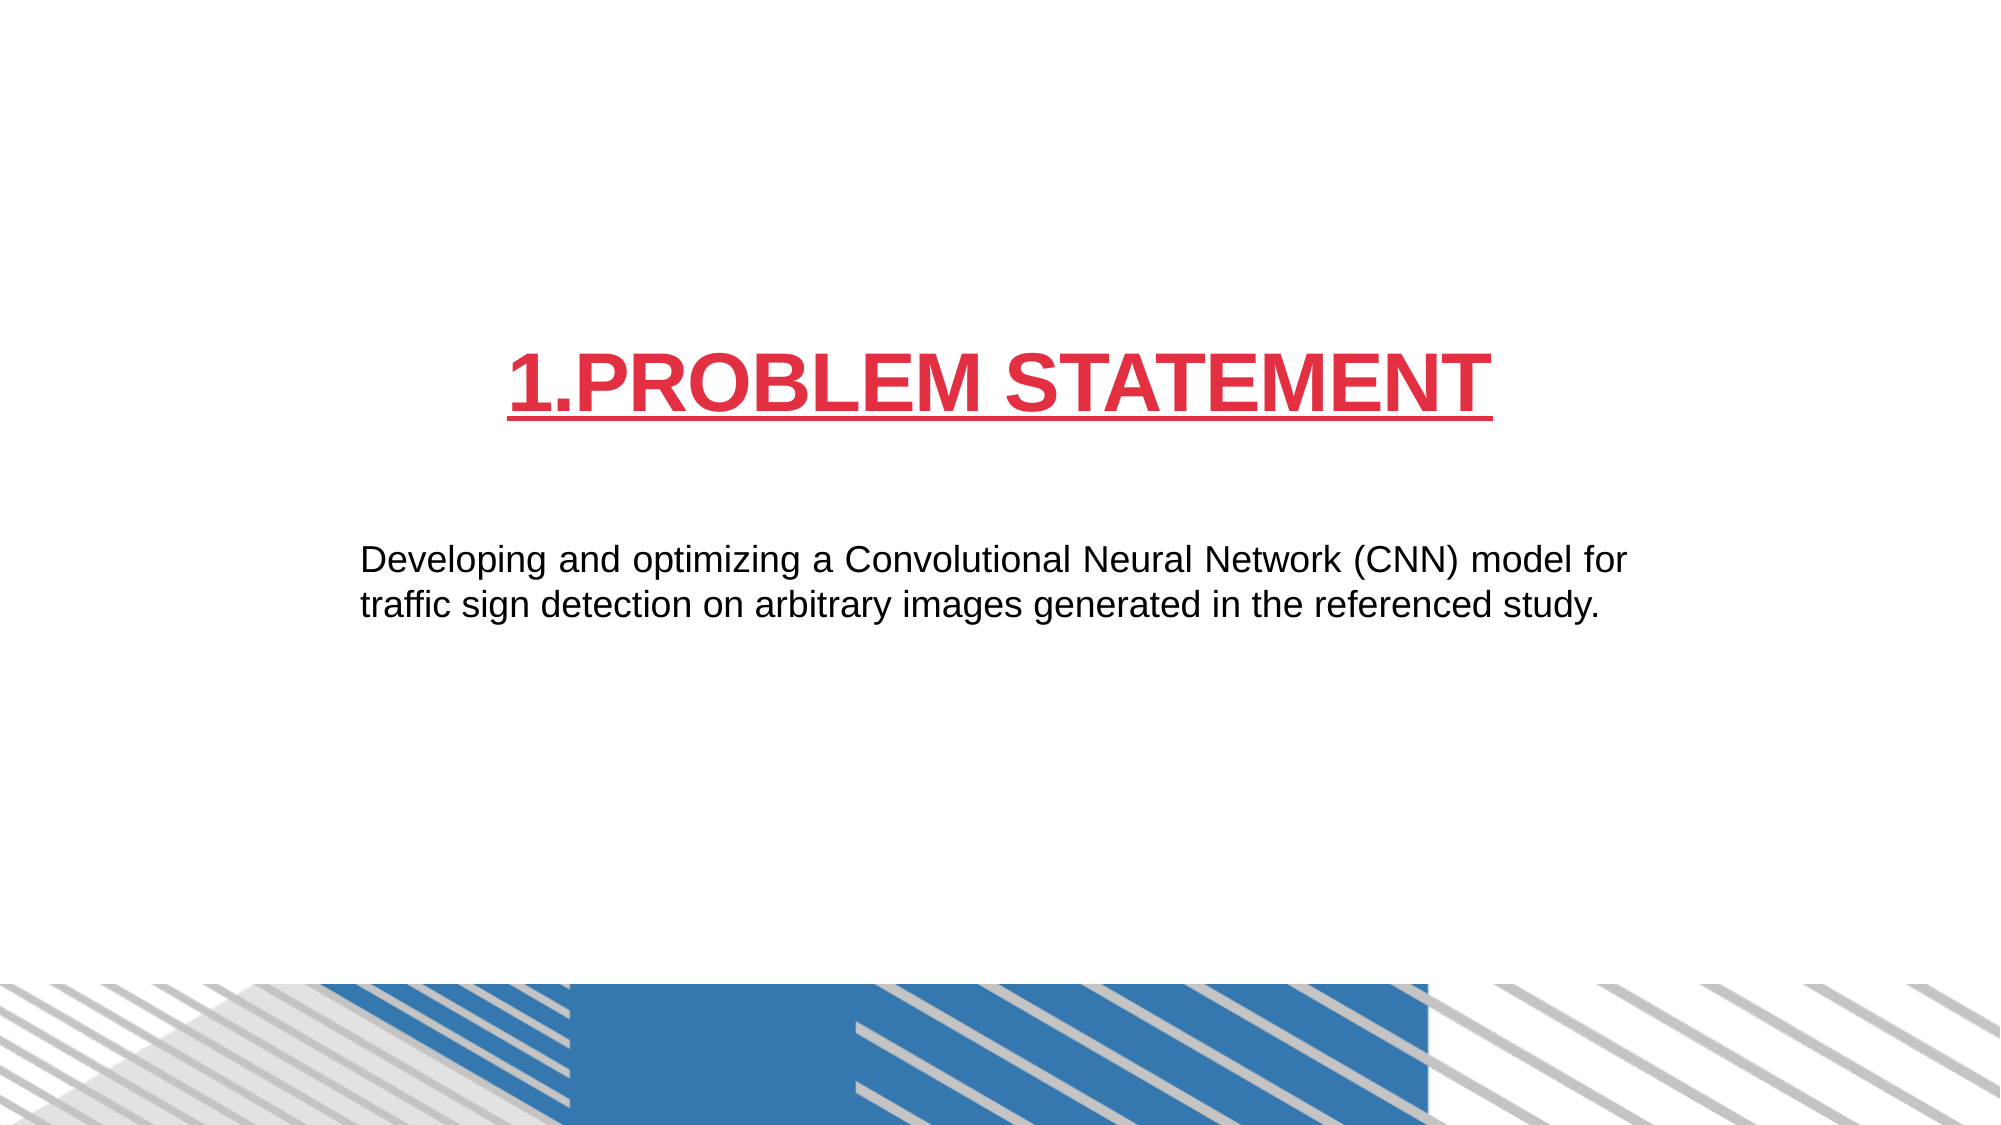

# 1.PROBLEM STATEMENT
Developing and optimizing a Convolutional Neural Network (CNN) model for  traffic sign detection on arbitrary images generated in the referenced study.